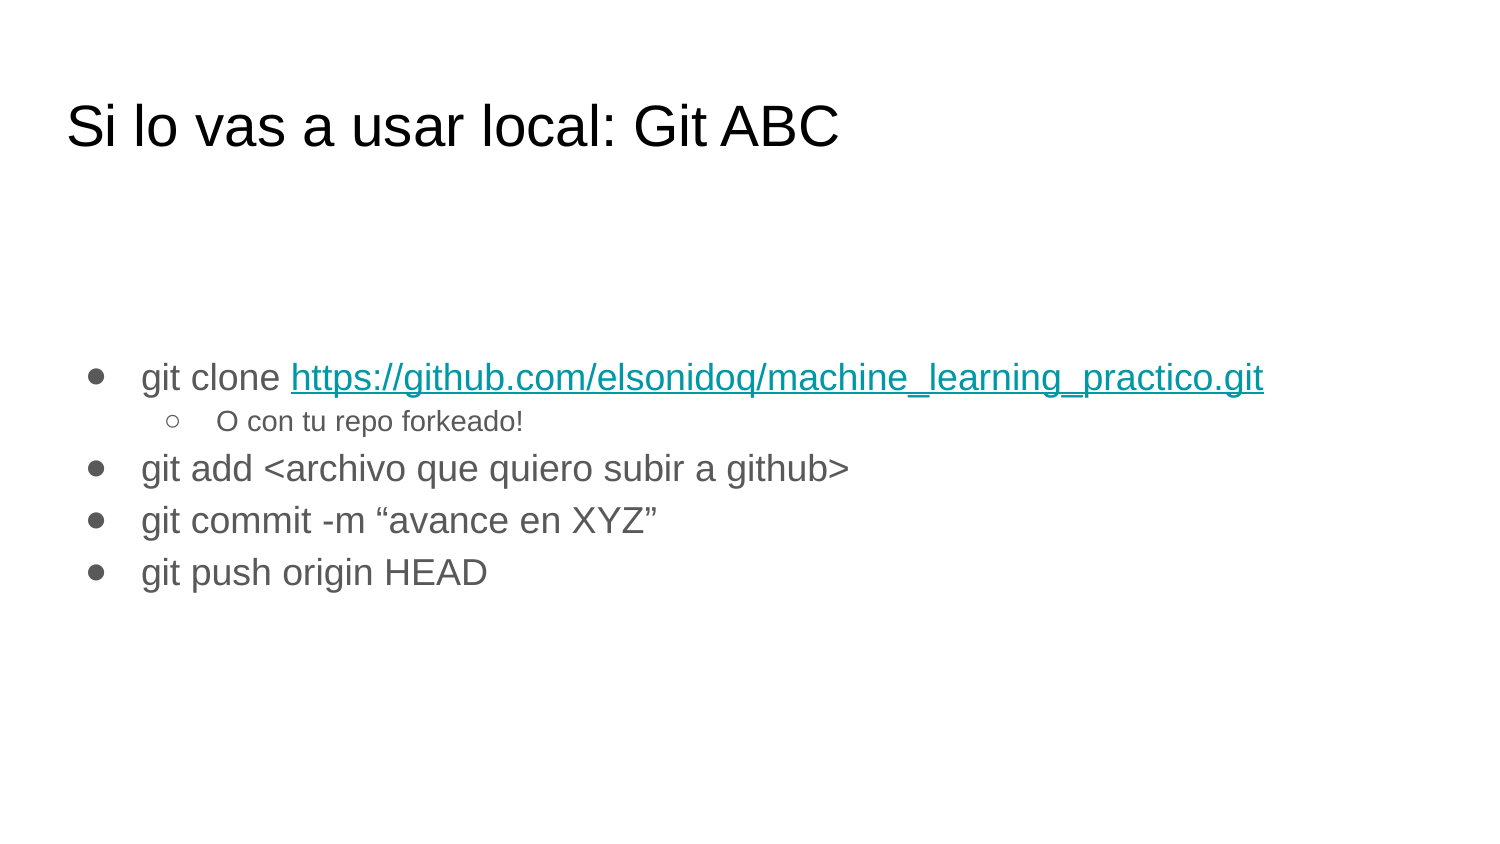

# Si lo vas a usar local: Git ABC
git clone https://github.com/elsonidoq/machine_learning_practico.git
O con tu repo forkeado!
git add <archivo que quiero subir a github>
git commit -m “avance en XYZ”
git push origin HEAD